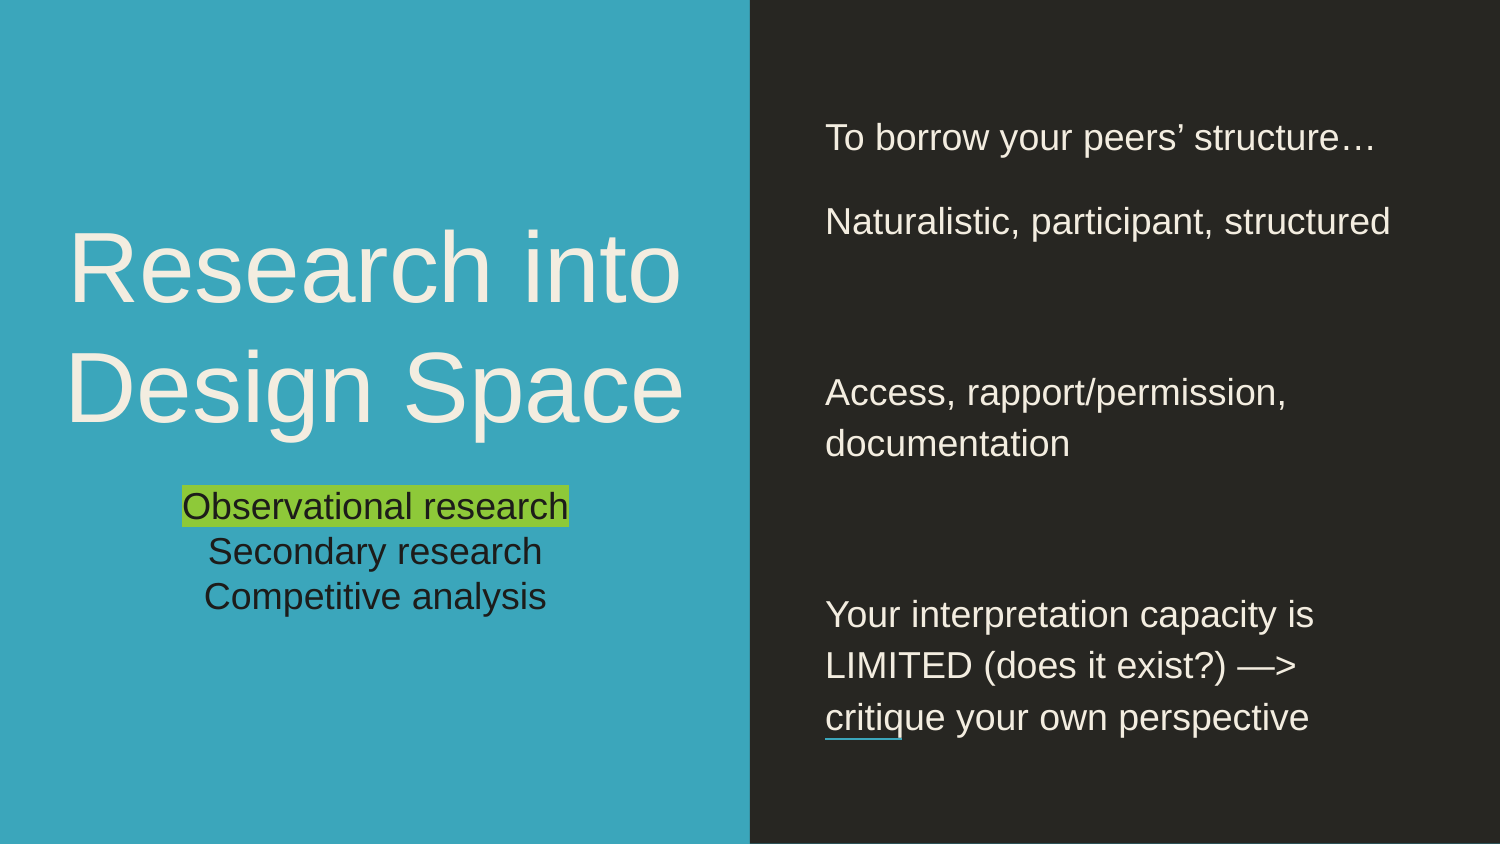

To borrow your peers’ structure…
Naturalistic, participant, structured

Access, rapport/permission, documentation

Your interpretation capacity is LIMITED (does it exist?) —> critique your own perspective
# Research into Design Space
Observational research
Secondary research
Competitive analysis